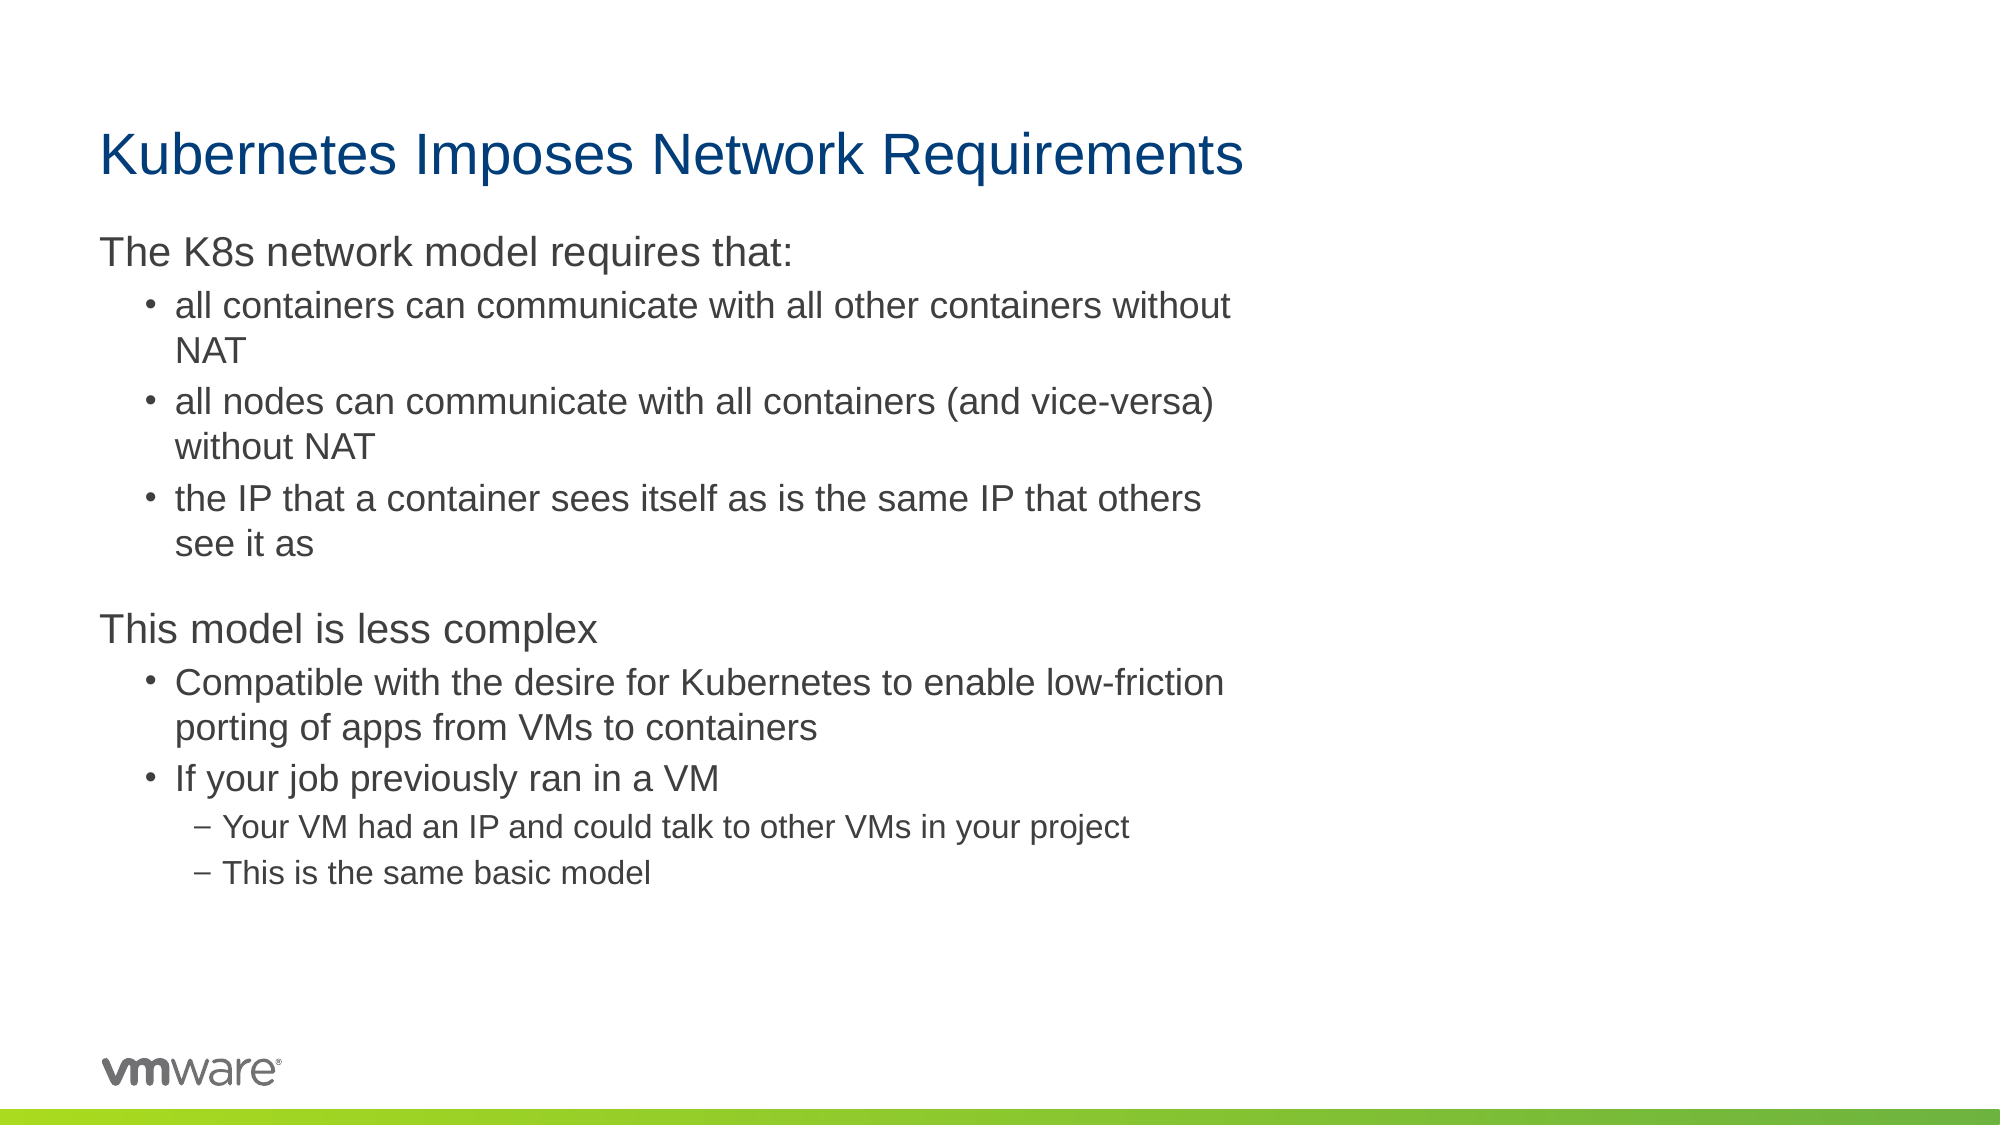

# Kubernetes Imposes Network Requirements
The K8s network model requires that:
all containers can communicate with all other containers without NAT
all nodes can communicate with all containers (and vice-versa) without NAT
the IP that a container sees itself as is the same IP that others see it as
This model is less complex
Compatible with the desire for Kubernetes to enable low-friction porting of apps from VMs to containers
If your job previously ran in a VM
Your VM had an IP and could talk to other VMs in your project
This is the same basic model